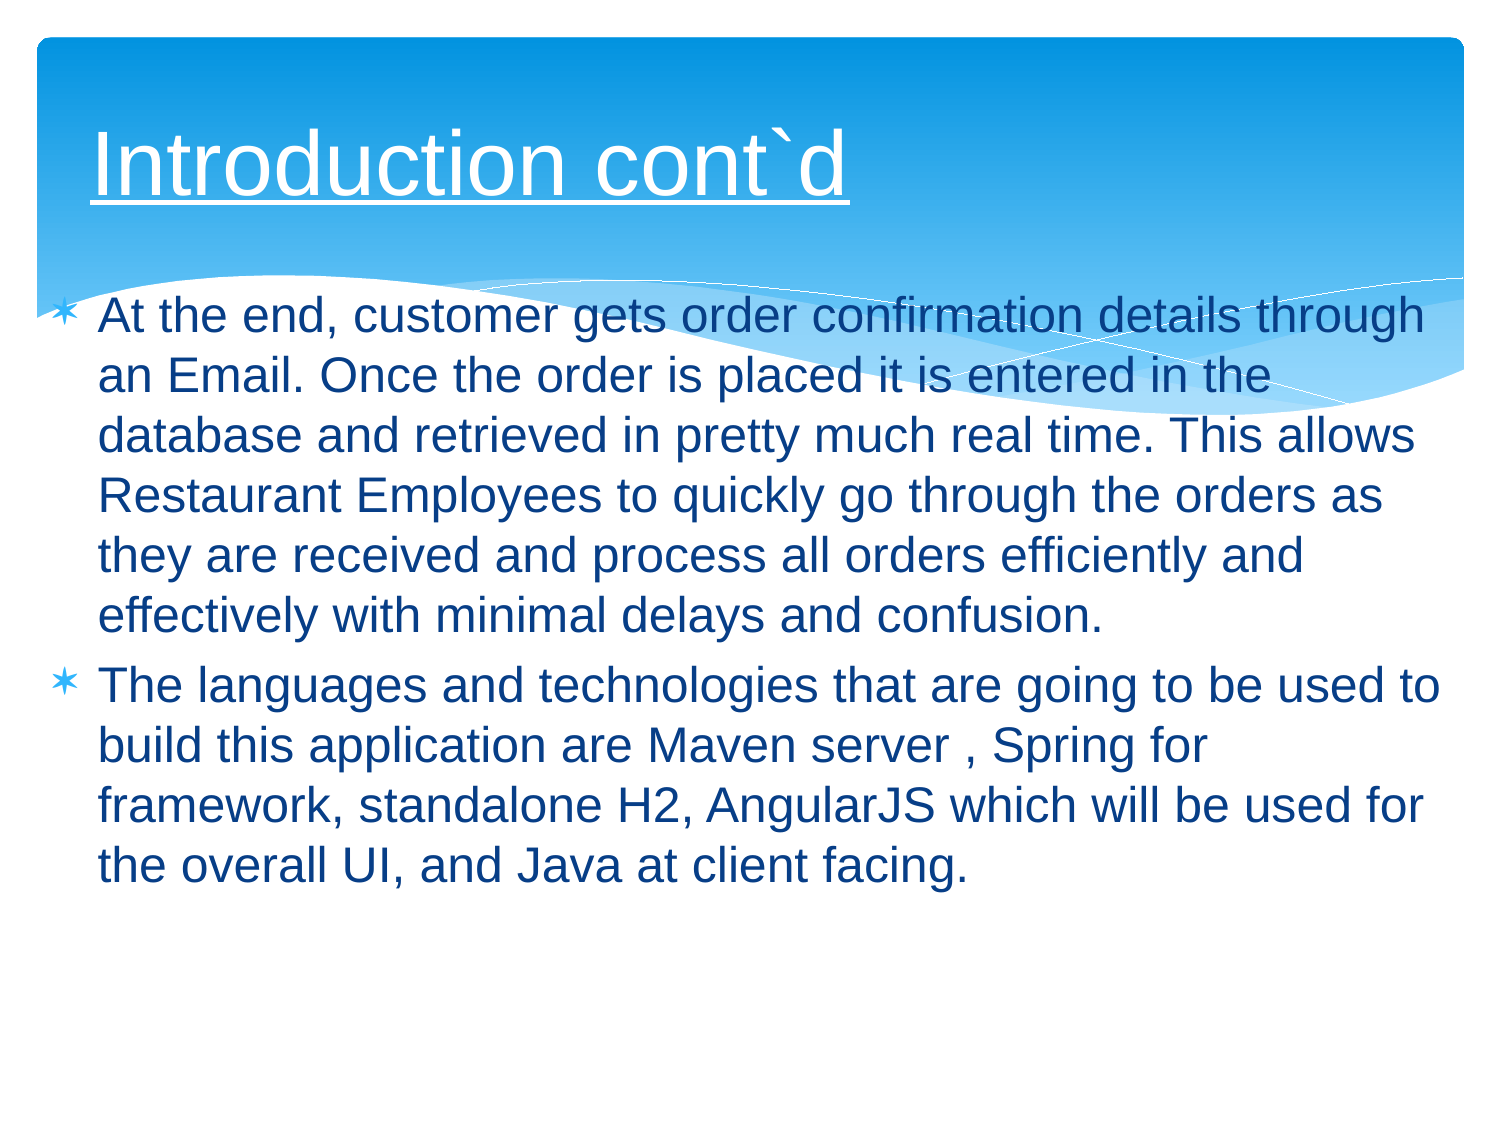

# Introduction cont`d
At the end, customer gets order confirmation details through an Email. Once the order is placed it is entered in the database and retrieved in pretty much real time. This allows Restaurant Employees to quickly go through the orders as they are received and process all orders efficiently and effectively with minimal delays and confusion.
The languages and technologies that are going to be used to build this application are Maven server , Spring for framework, standalone H2, AngularJS which will be used for the overall UI, and Java at client facing.